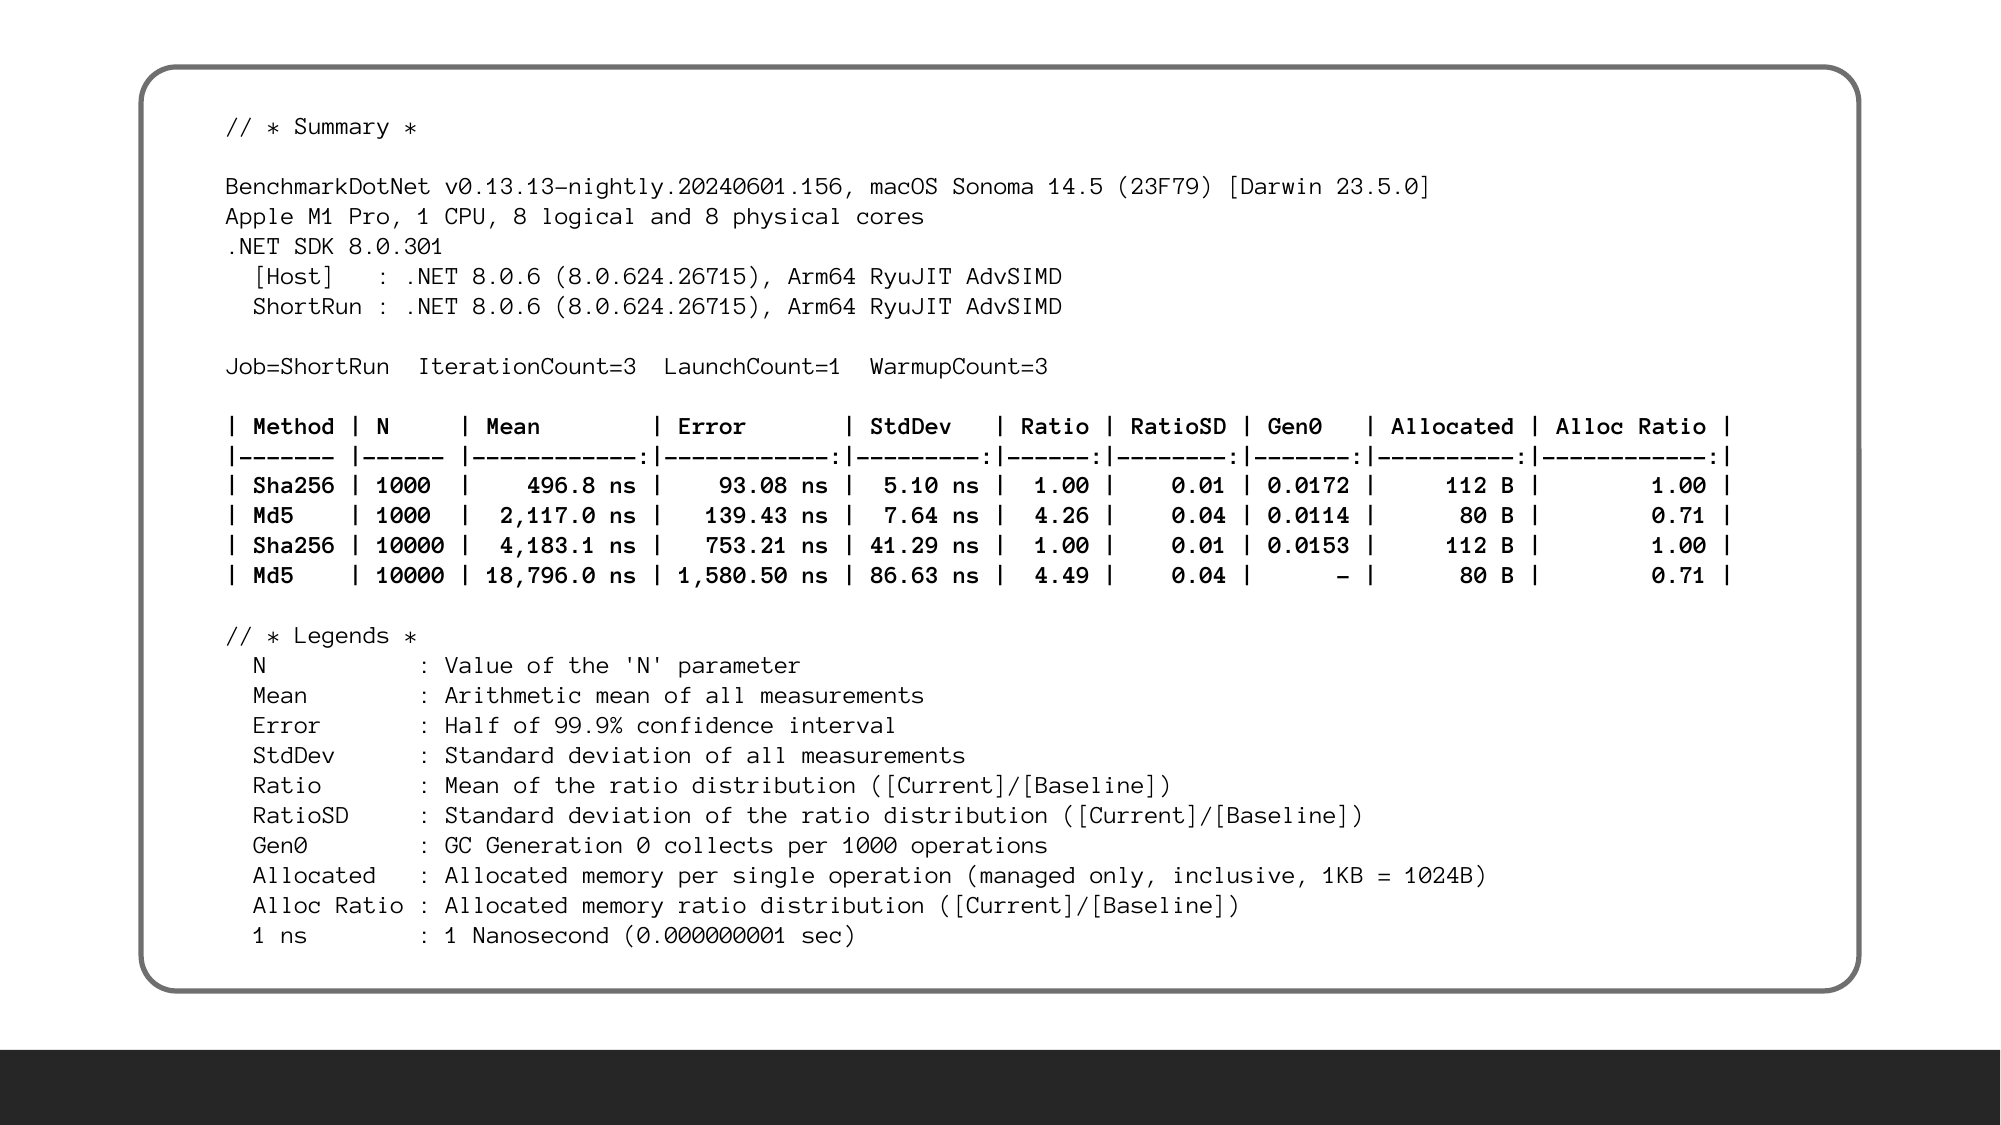

// * Summary *

BenchmarkDotNet v0.13.13-nightly.20240601.156, macOS Sonoma 14.5 (23F79) [Darwin 23.5.0]
Apple M1 Pro, 1 CPU, 8 logical and 8 physical cores
.NET SDK 8.0.301
  [Host]   : .NET 8.0.6 (8.0.624.26715), Arm64 RyuJIT AdvSIMD
  ShortRun : .NET 8.0.6 (8.0.624.26715), Arm64 RyuJIT AdvSIMD

Job=ShortRun  IterationCount=3  LaunchCount=1  WarmupCount=3

| Method | N     | Mean        | Error       | StdDev   | Ratio | RatioSD | Gen0   | Allocated | Alloc Ratio |
|------- |------ |------------:|------------:|---------:|------:|--------:|-------:|----------:|------------:|
| Sha256 | 1000  |    496.8 ns |    93.08 ns |  5.10 ns |  1.00 |    0.01 | 0.0172 |     112 B |        1.00 |
| Md5    | 1000  |  2,117.0 ns |   139.43 ns |  7.64 ns |  4.26 |    0.04 | 0.0114 |      80 B |        0.71 |
| Sha256 | 10000 |  4,183.1 ns |   753.21 ns | 41.29 ns |  1.00 |    0.01 | 0.0153 |     112 B |        1.00 |
| Md5    | 10000 | 18,796.0 ns | 1,580.50 ns | 86.63 ns |  4.49 |    0.04 |      - |      80 B |        0.71 |

// * Legends *
  N           : Value of the 'N' parameter
  Mean        : Arithmetic mean of all measurements
  Error       : Half of 99.9% confidence interval
  StdDev      : Standard deviation of all measurements
  Ratio       : Mean of the ratio distribution ([Current]/[Baseline])
  RatioSD     : Standard deviation of the ratio distribution ([Current]/[Baseline])
  Gen0        : GC Generation 0 collects per 1000 operations
  Allocated   : Allocated memory per single operation (managed only, inclusive, 1KB = 1024B)
  Alloc Ratio : Allocated memory ratio distribution ([Current]/[Baseline])
  1 ns        : 1 Nanosecond (0.000000001 sec)